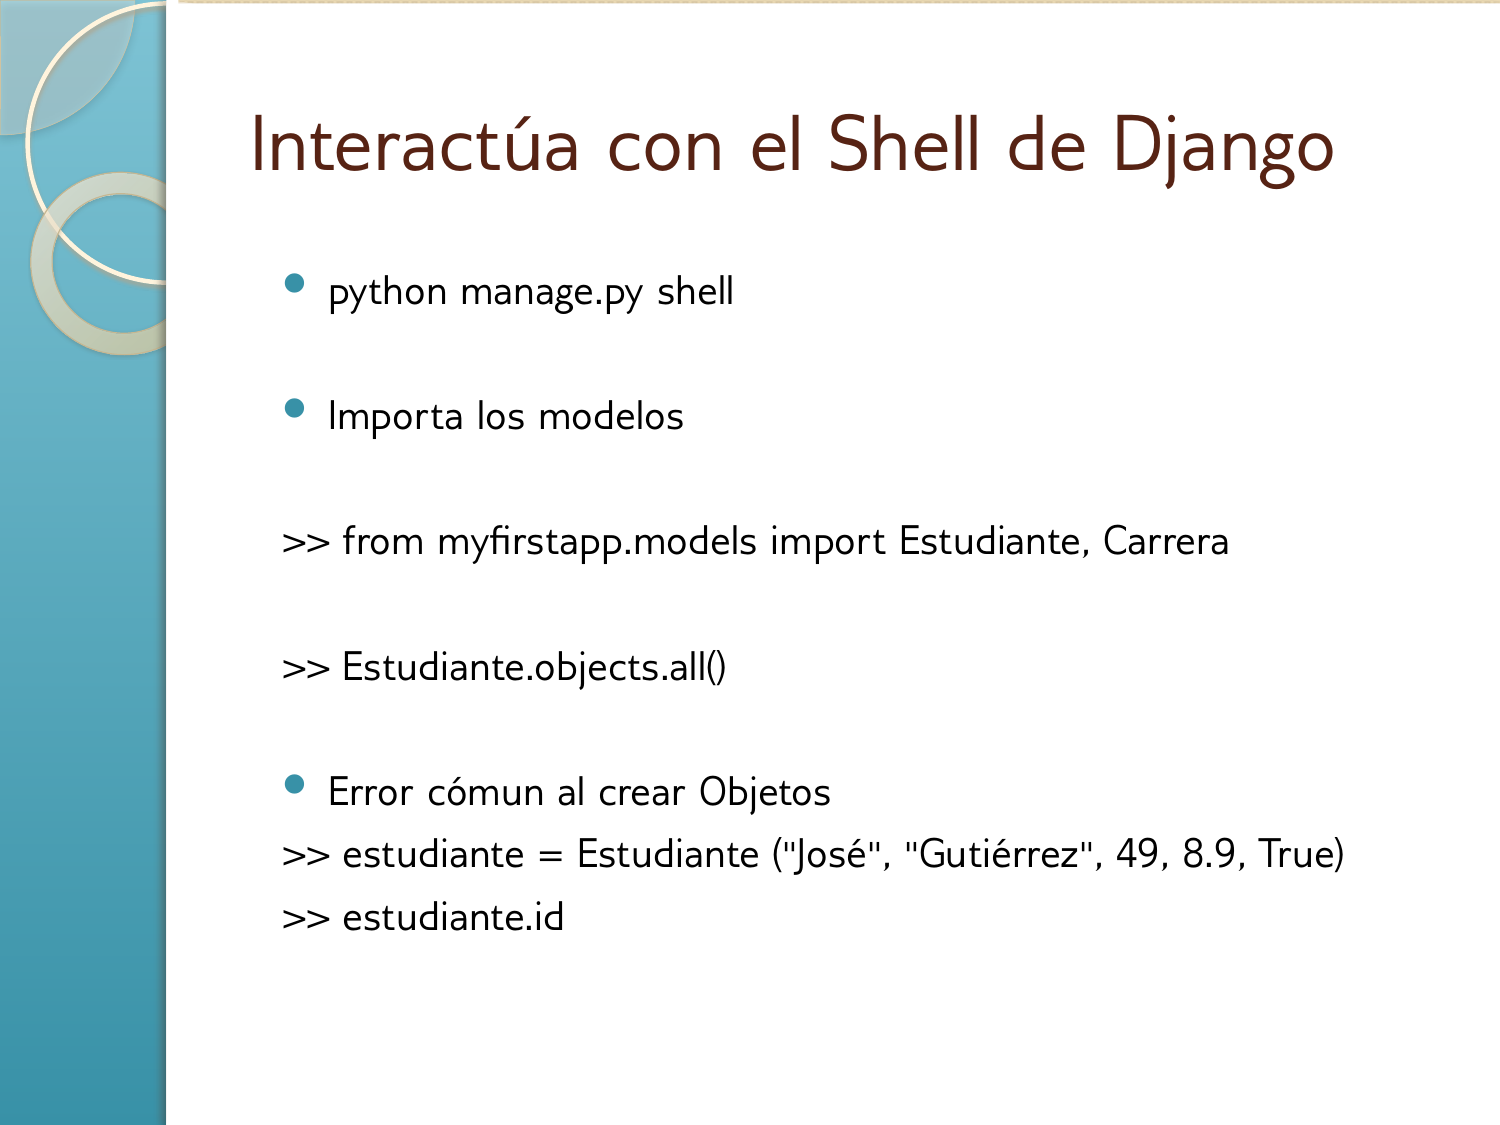

# Interactúa con el Shell de Django
python manage.py shell

Importa los modelos

>> from myfirstapp.models import Estudiante, Carrera

>> Estudiante.objects.all()

Error cómun al crear Objetos
>> estudiante = Estudiante ("José", "Gutiérrez", 49, 8.9, True)
>> estudiante.id